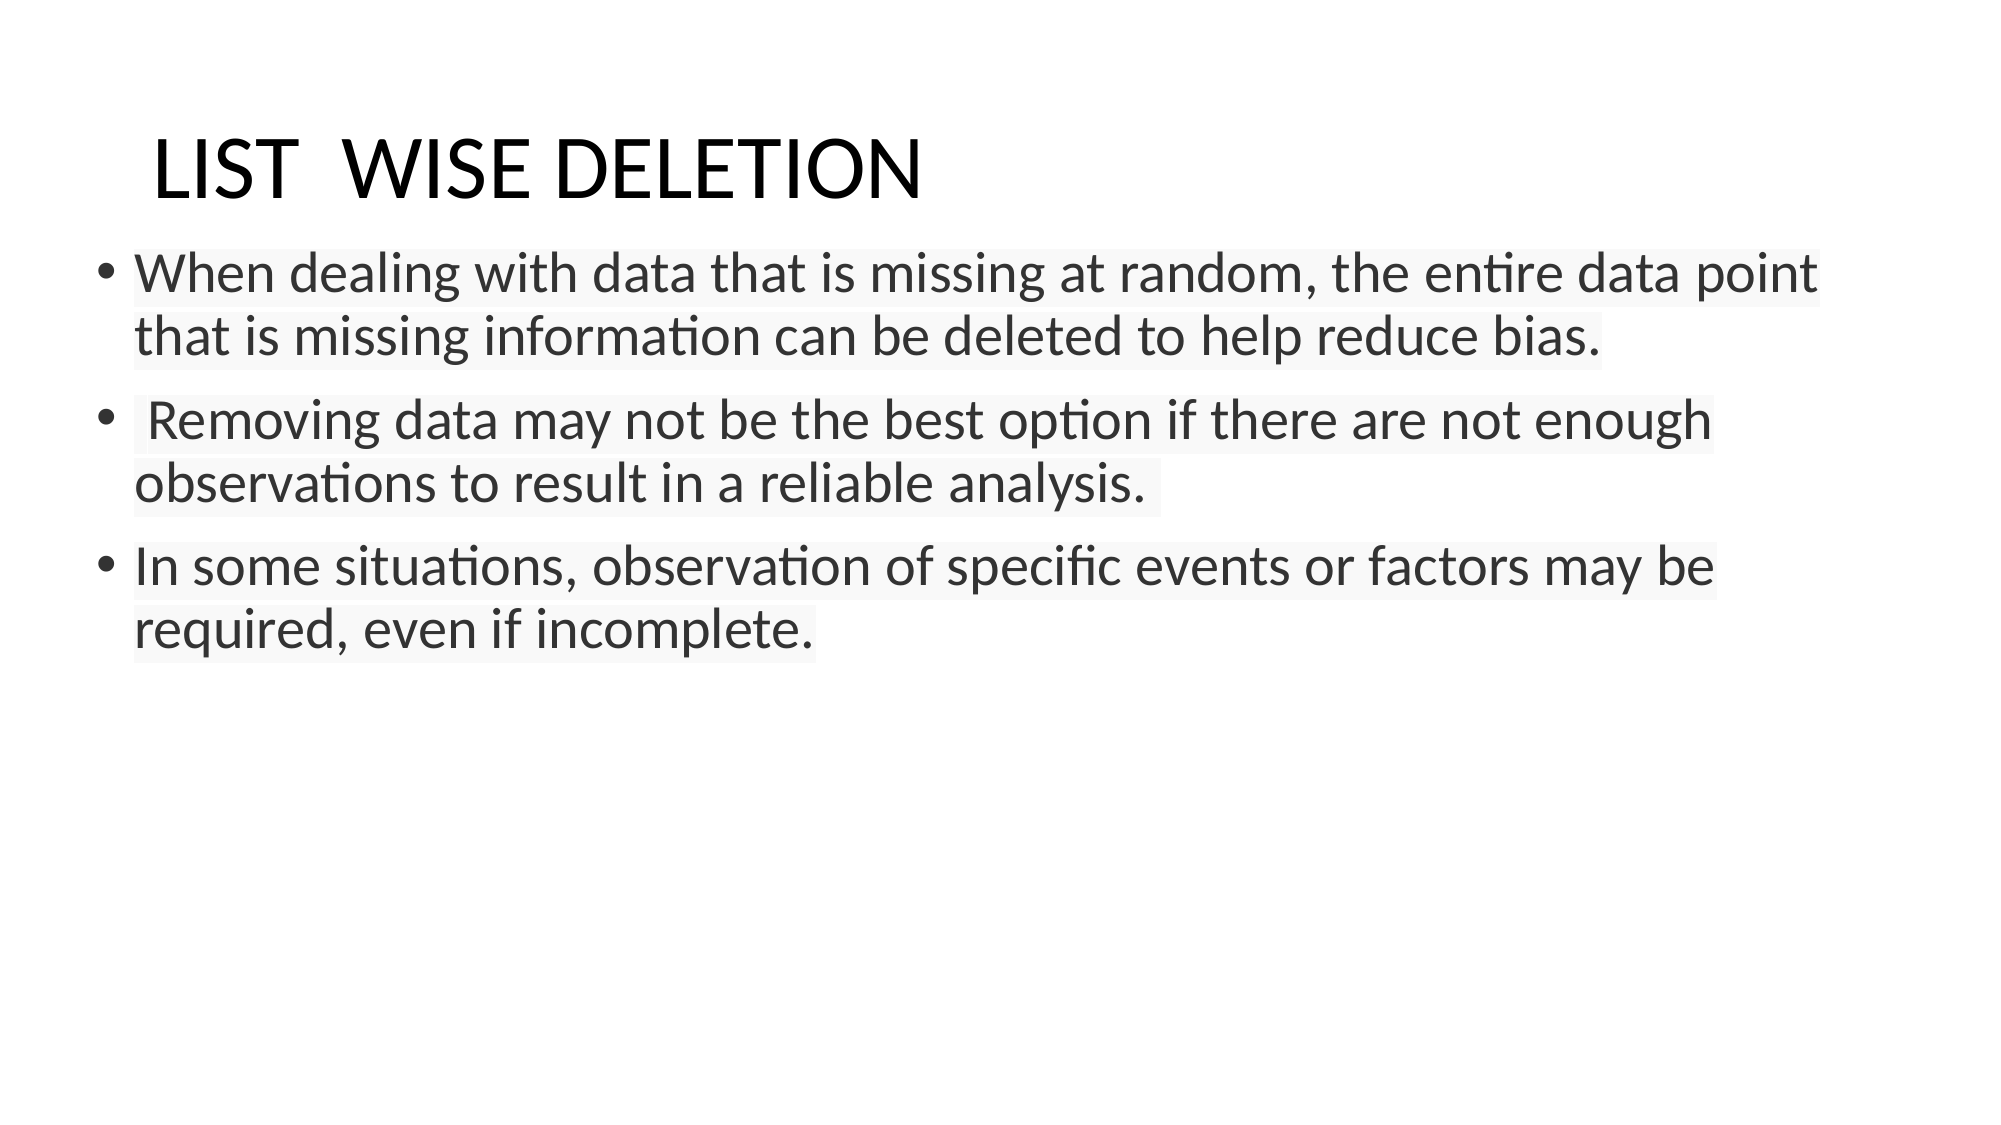

# LIST  WISE DELETION
When dealing with data that is missing at random, the entire data point that is missing information can be deleted to help reduce bias.
 Removing data may not be the best option if there are not enough observations to result in a reliable analysis.
In some situations, observation of specific events or factors may be required, even if incomplete.